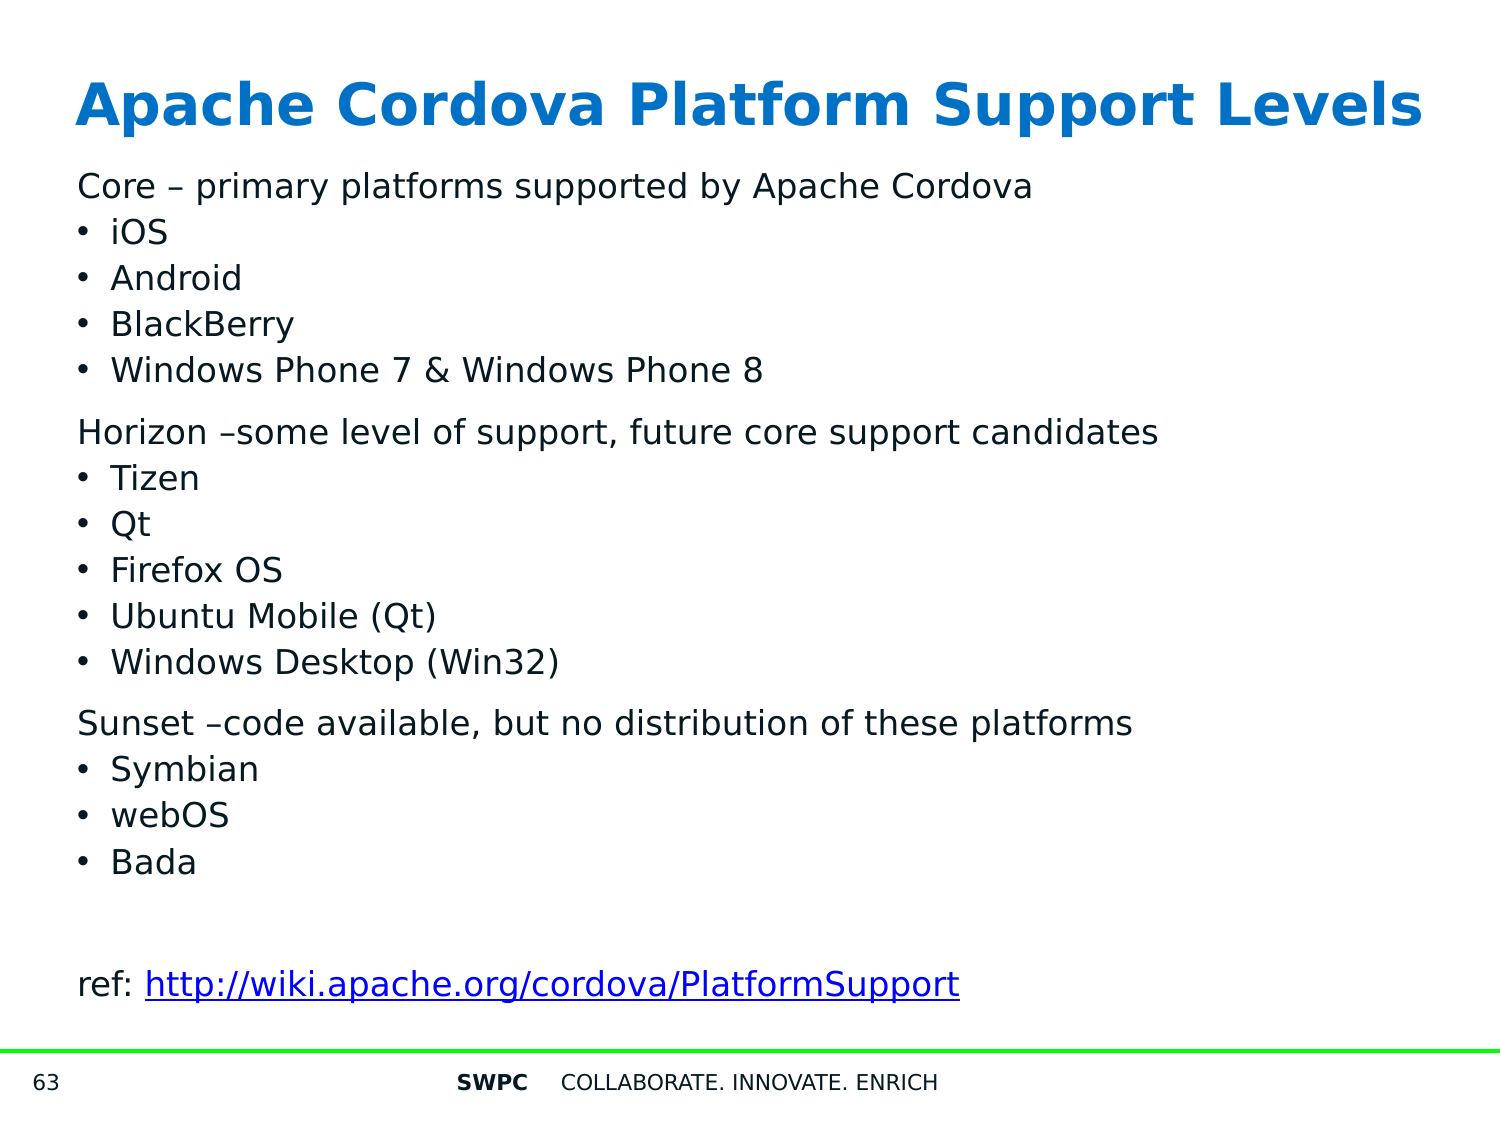

# Apache Cordova Platform Support Levels
Core – primary platforms supported by Apache Cordova
iOS
Android
BlackBerry
Windows Phone 7 & Windows Phone 8
Horizon –some level of support, future core support candidates
Tizen
Qt
Firefox OS
Ubuntu Mobile (Qt)
Windows Desktop (Win32)
Sunset –code available, but no distribution of these platforms
Symbian
webOS
Bada

ref: http://wiki.apache.org/cordova/PlatformSupport
SWPC
COLLABORATE. INNOVATE. ENRICH
63